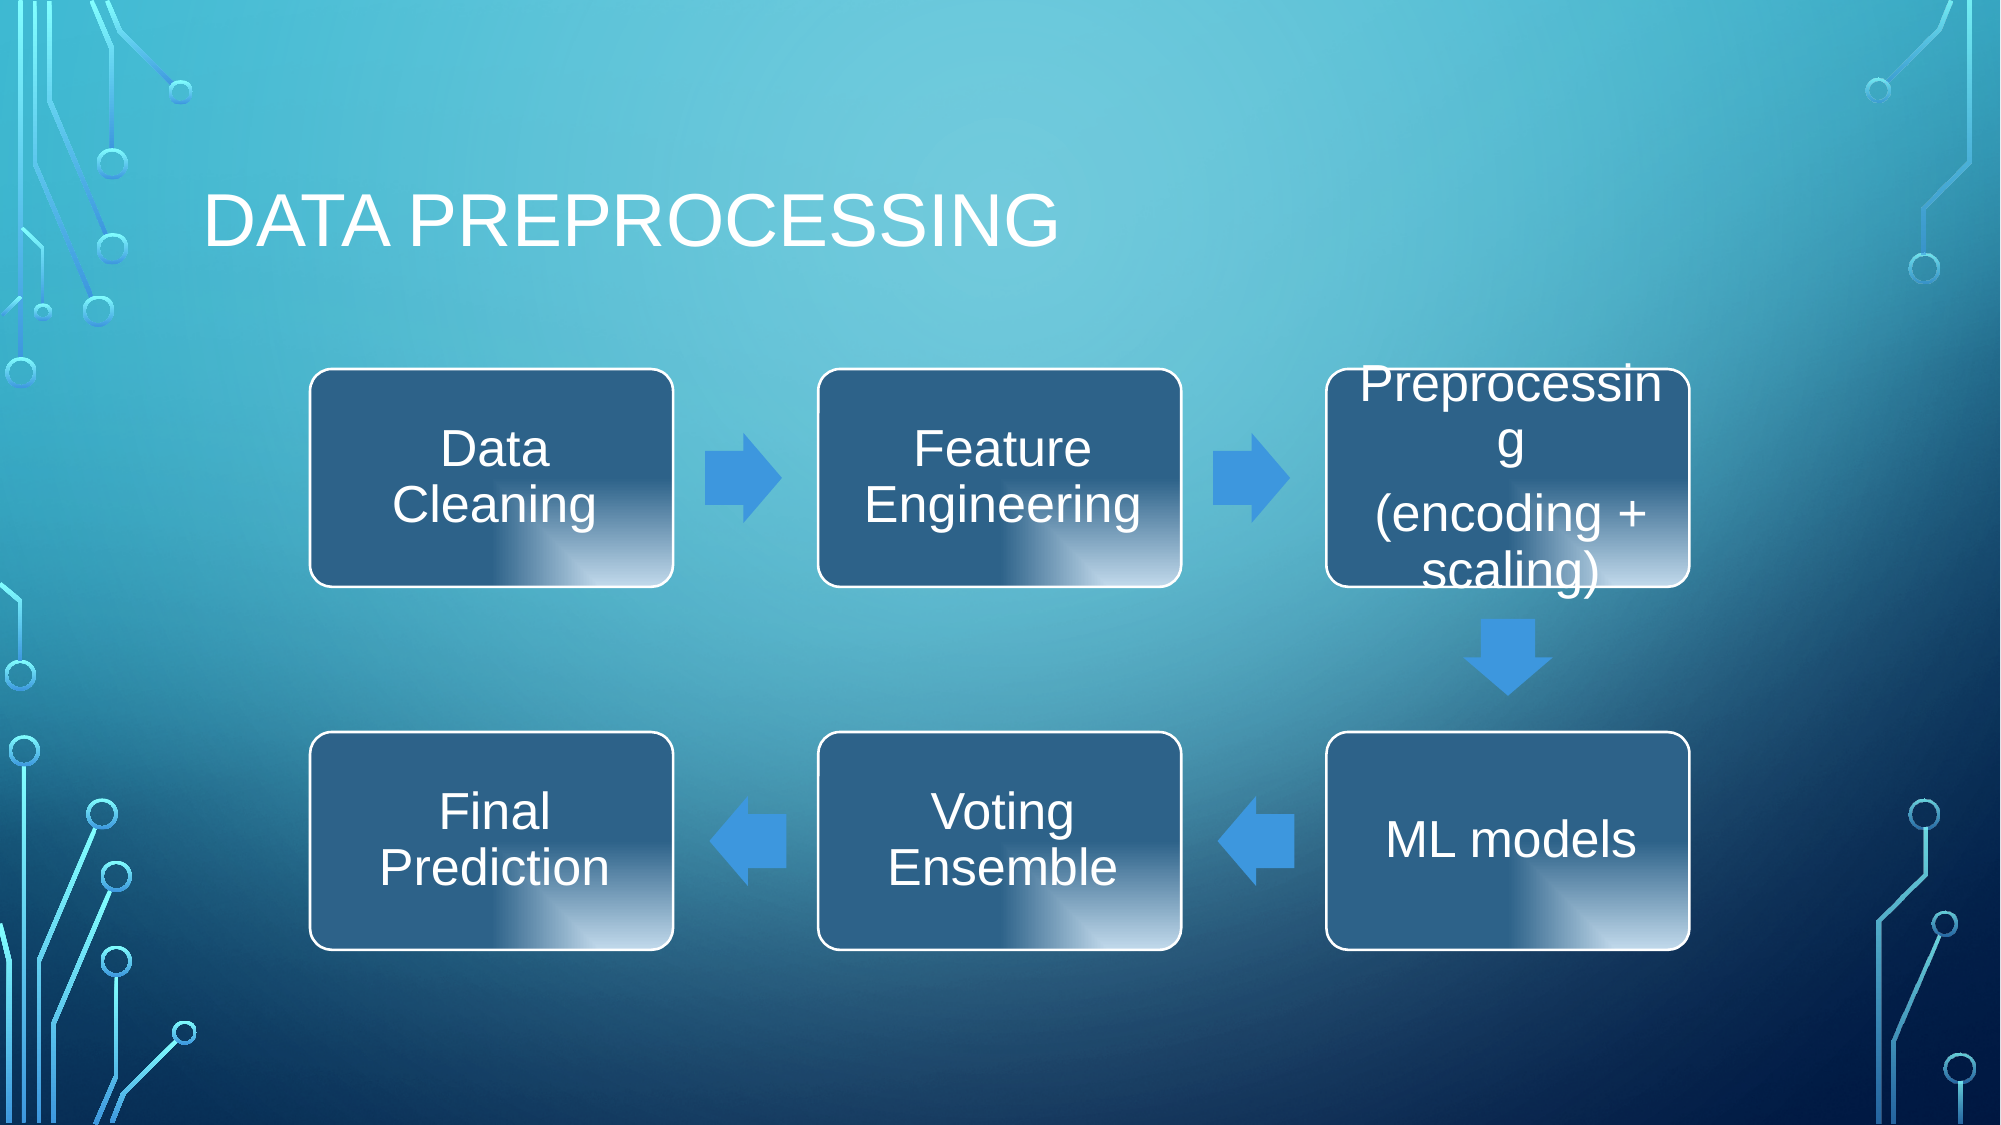

# Data preprocessing
Data Cleaning

Feature Engineering

Preprocessing
(encoding + scaling)

ML models

Voting Ensemble

Final Prediction